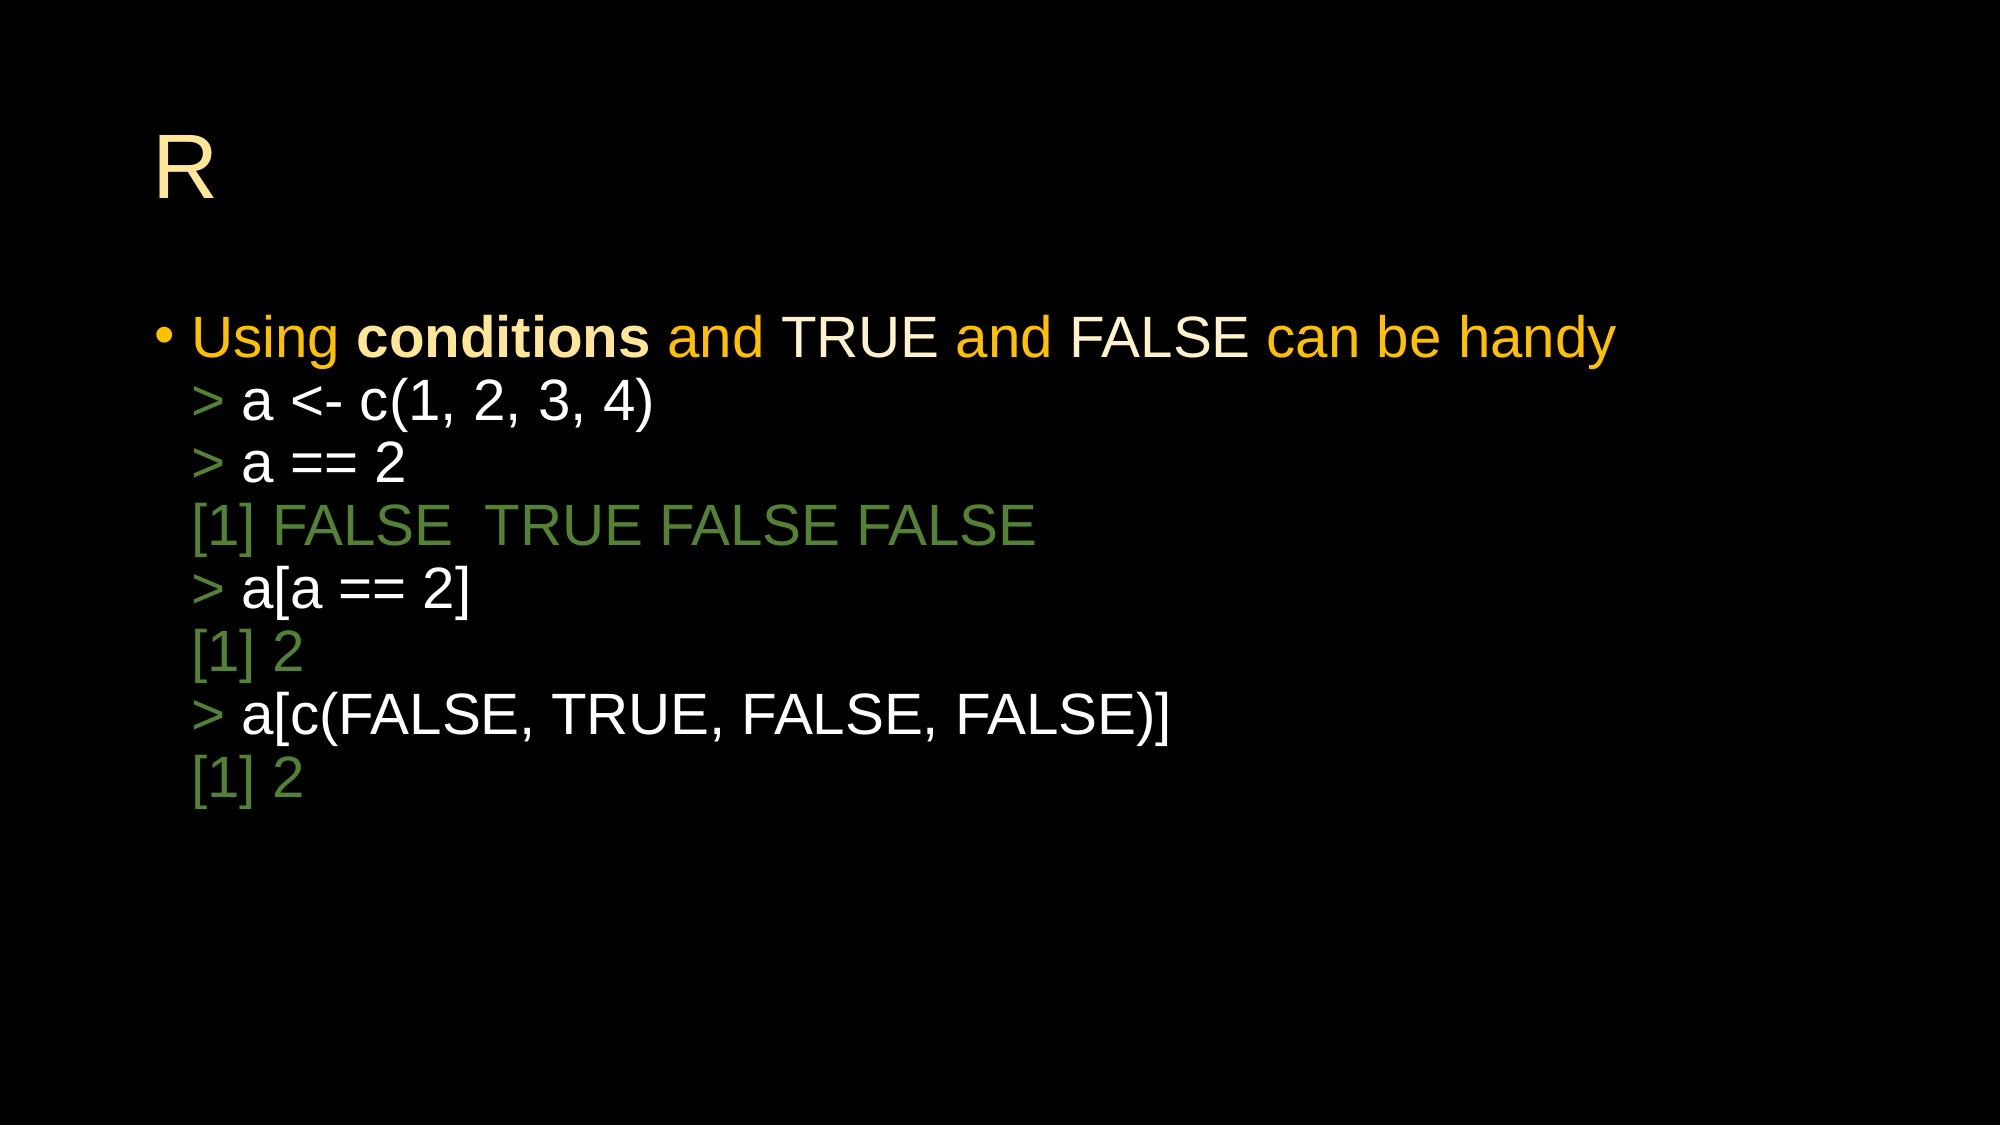

# R
Using conditions and TRUE and FALSE can be handy
> a <- c(1, 2, 3, 4)
> a == 2
[1] FALSE  TRUE FALSE FALSE
> a[a == 2]
[1] 2
> a[c(FALSE, TRUE, FALSE, FALSE)]
[1] 2